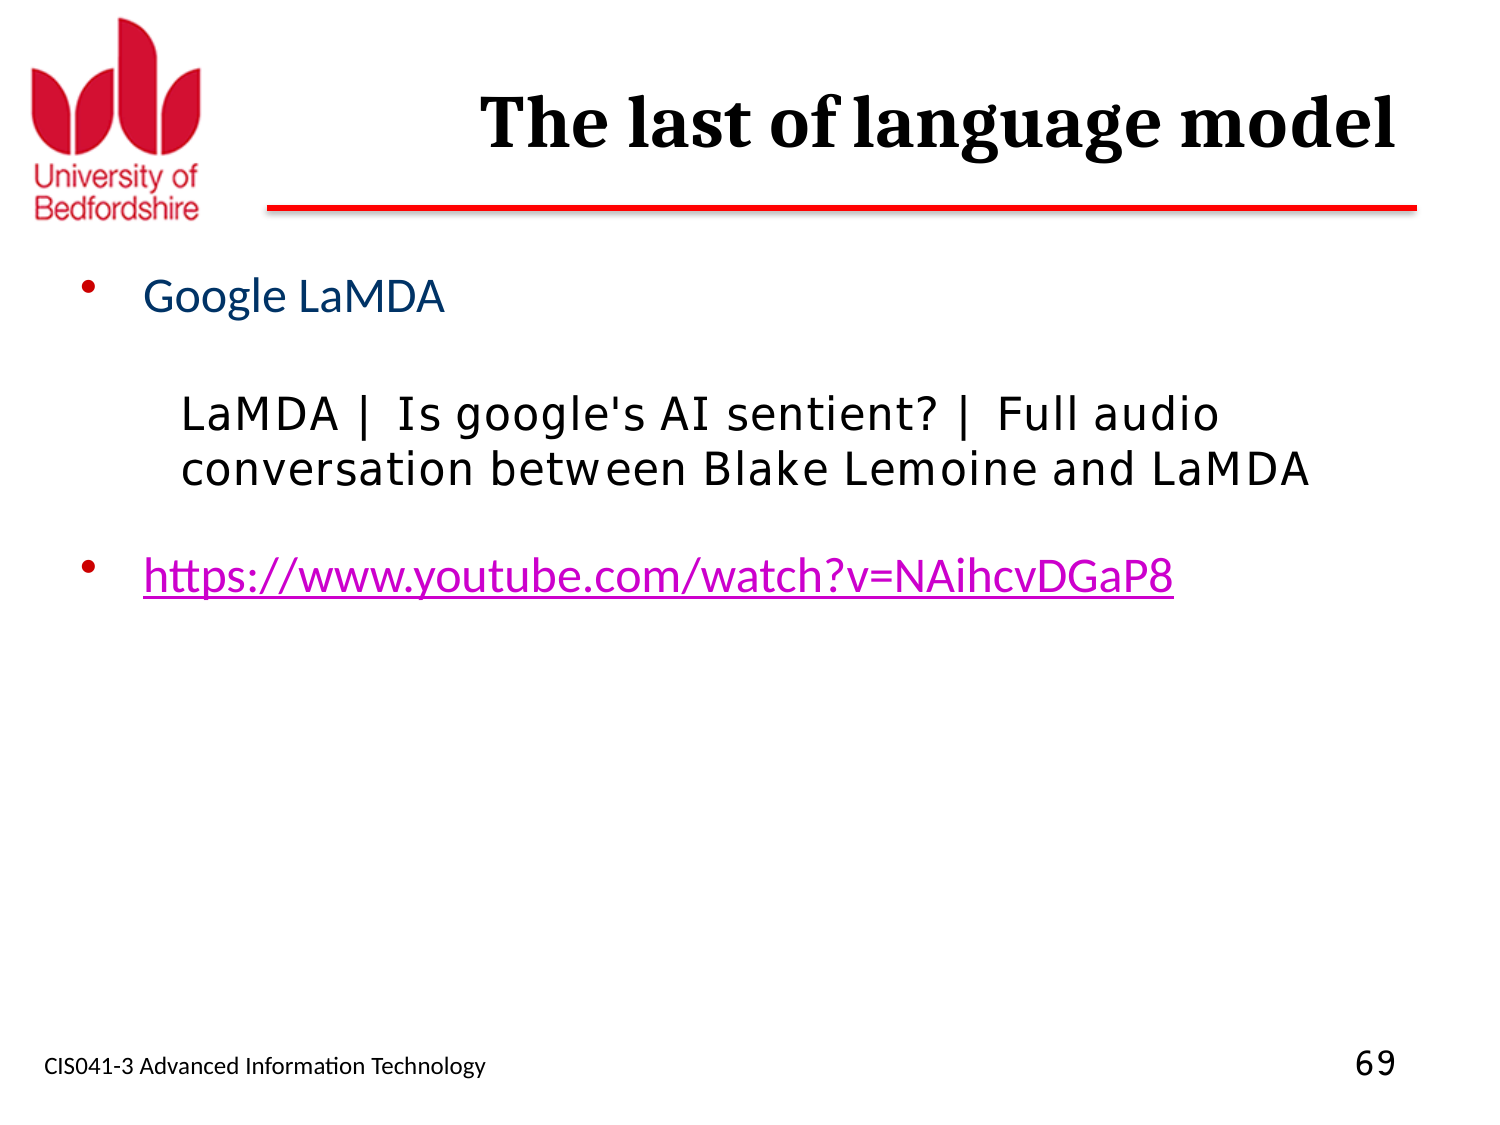

# The last of language model
Google LaMDA

https://www.youtube.com/watch?v=NAihcvDGaP8

LaMDA | Is google's AI sentient? | Full audio conversation between Blake Lemoine and LaMDA
CIS041-3 Advanced Information Technology